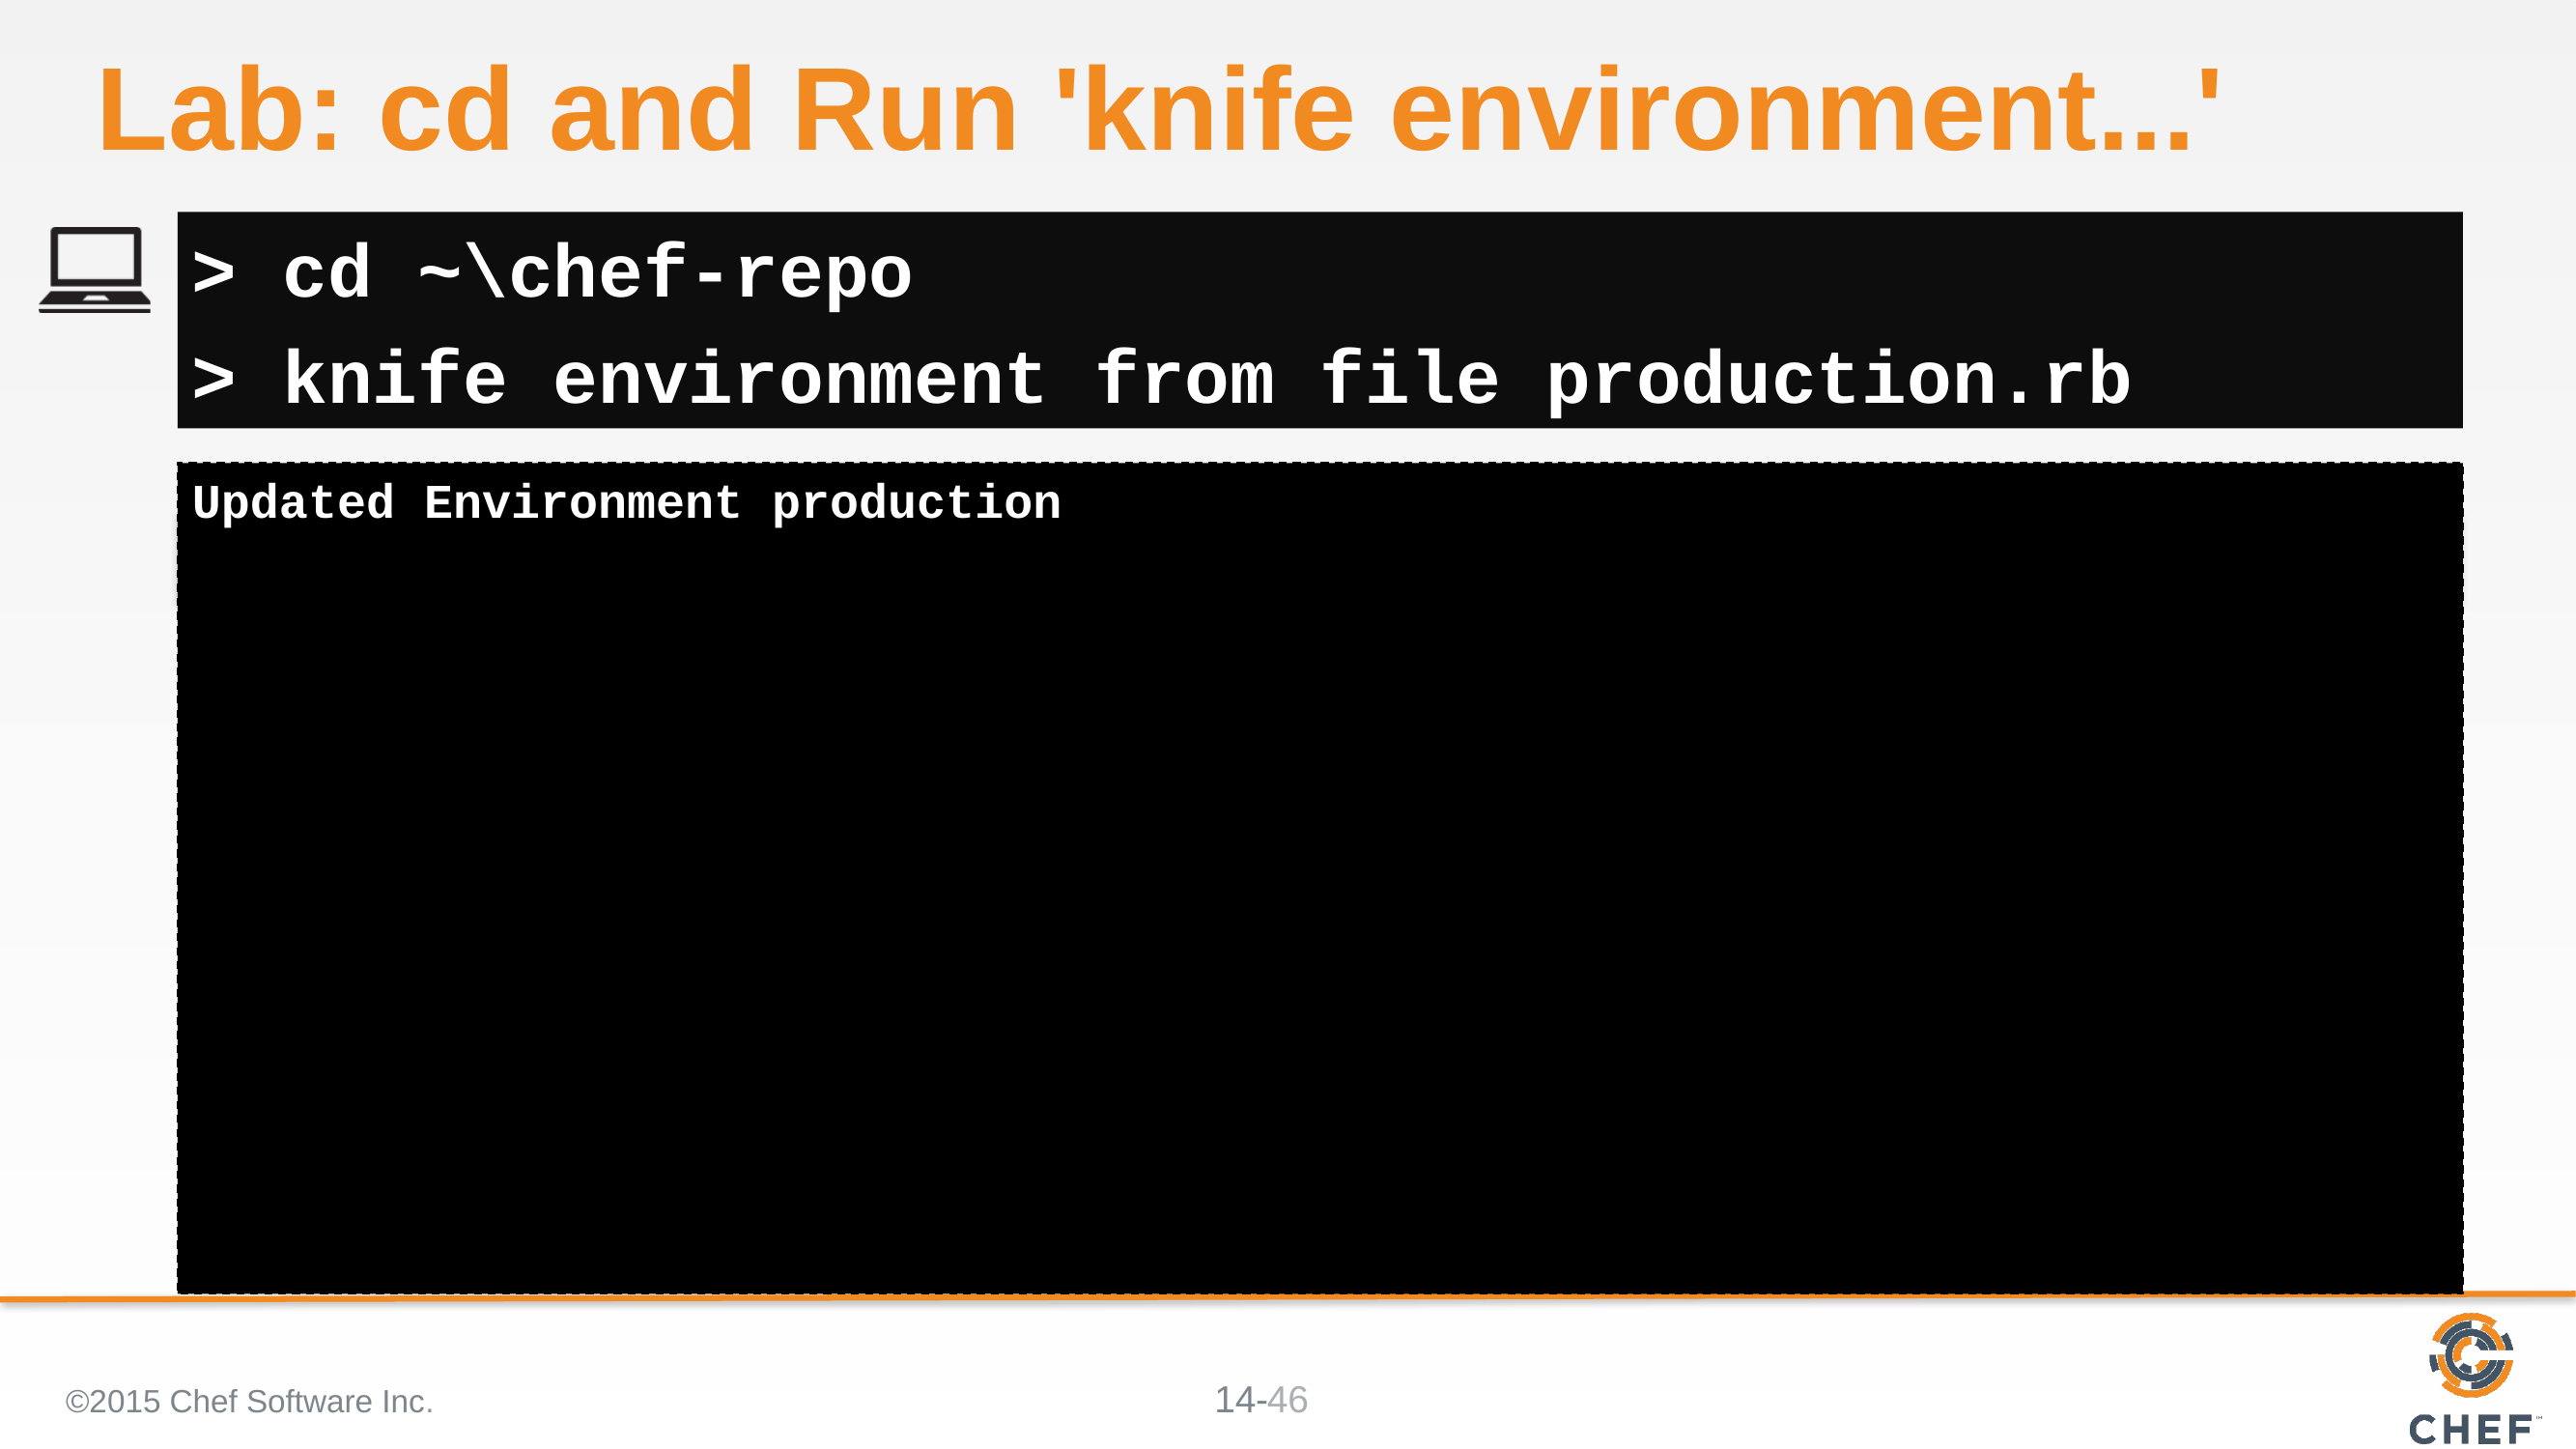

# Lab: cd and Run 'knife environment...'
> cd ~\chef-repo
> knife environment from file production.rb
Updated Environment production
©2015 Chef Software Inc.
46